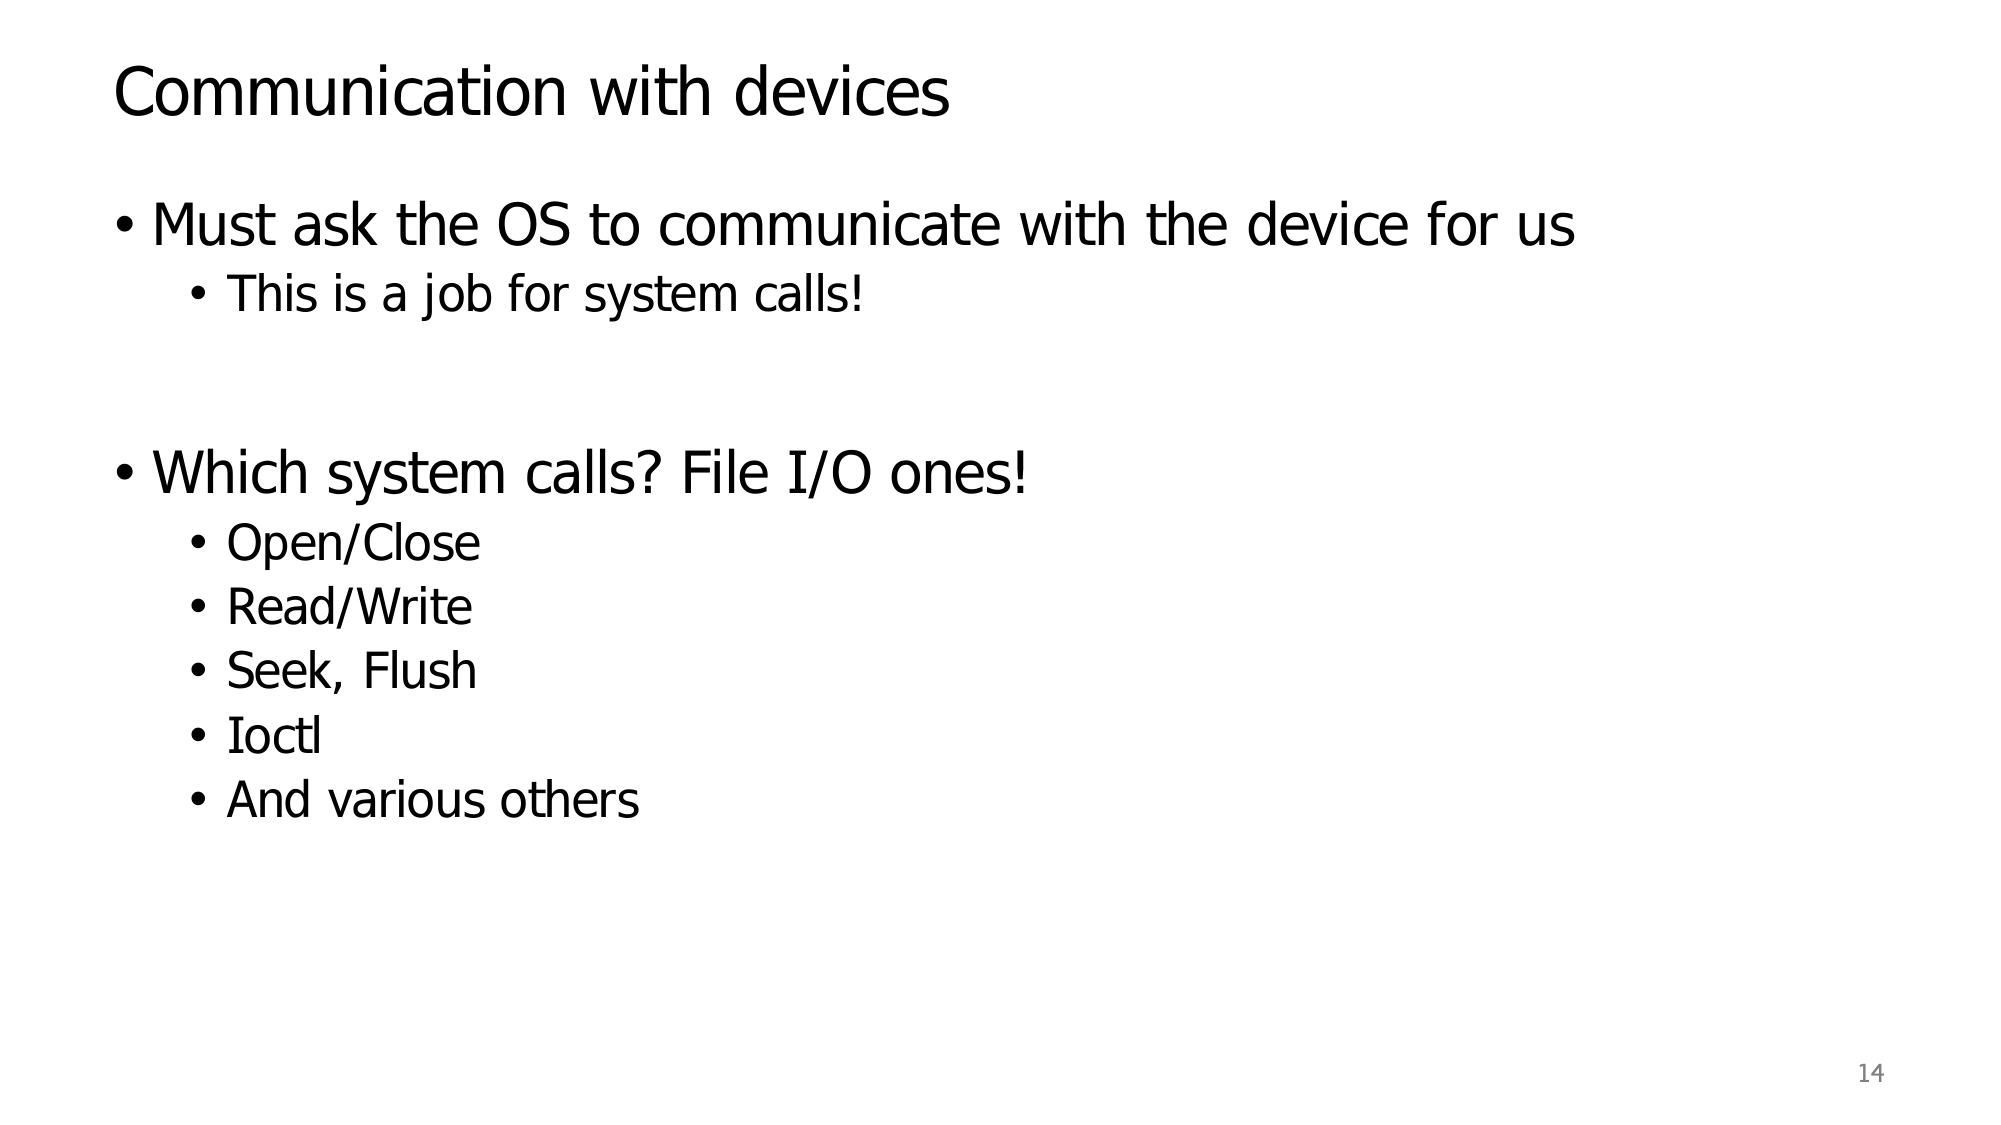

# Communication with devices
Must ask the OS to communicate with the device for us
This is a job for system calls!

Which system calls? File I/O ones!
Open/Close
Read/Write
Seek, Flush
Ioctl
And various others
14